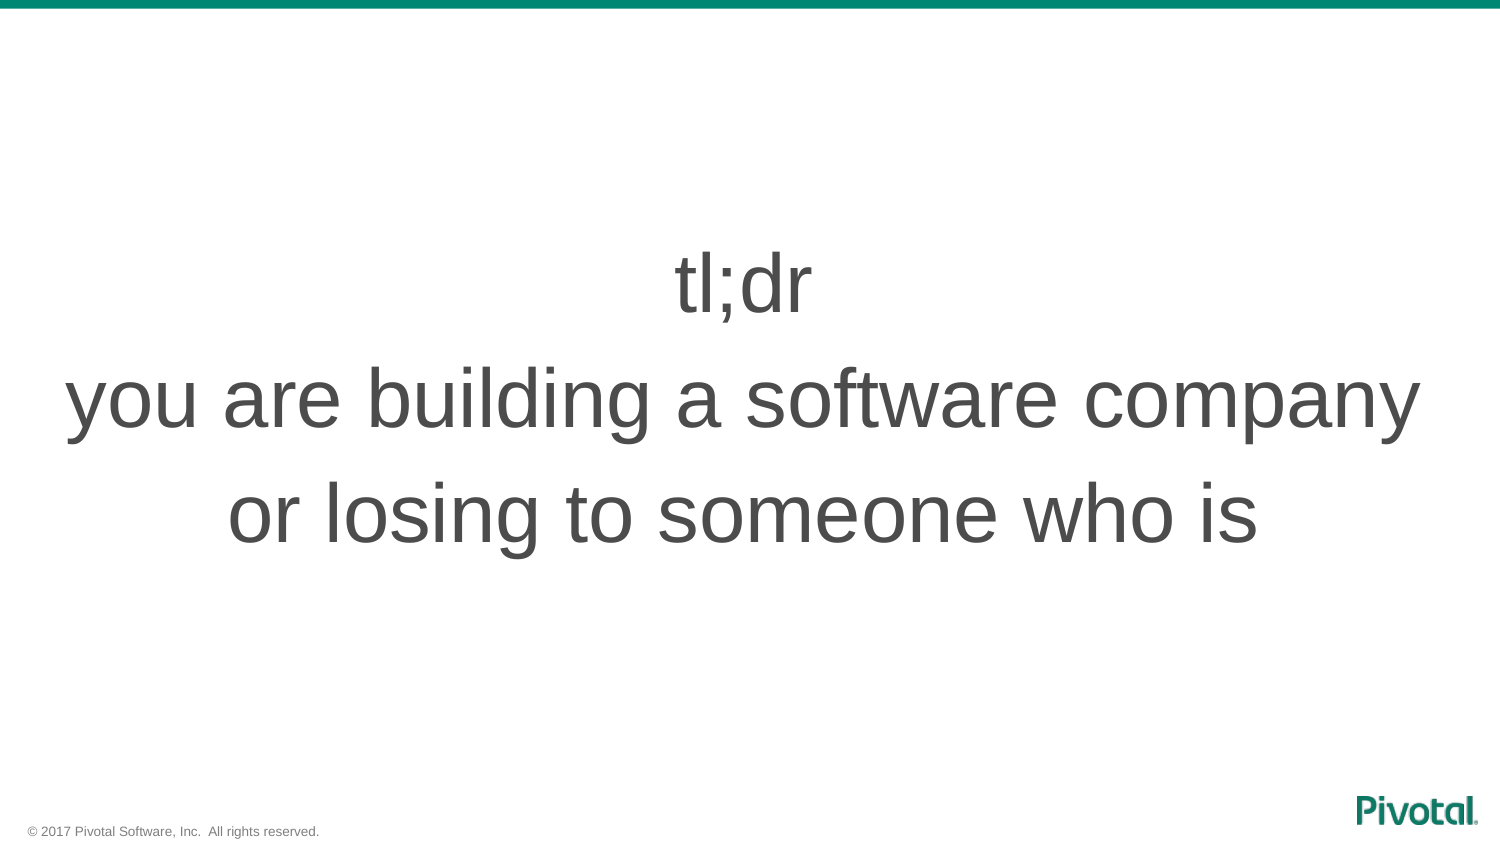

#

tl;dr
you are building a software company
or losing to someone who is